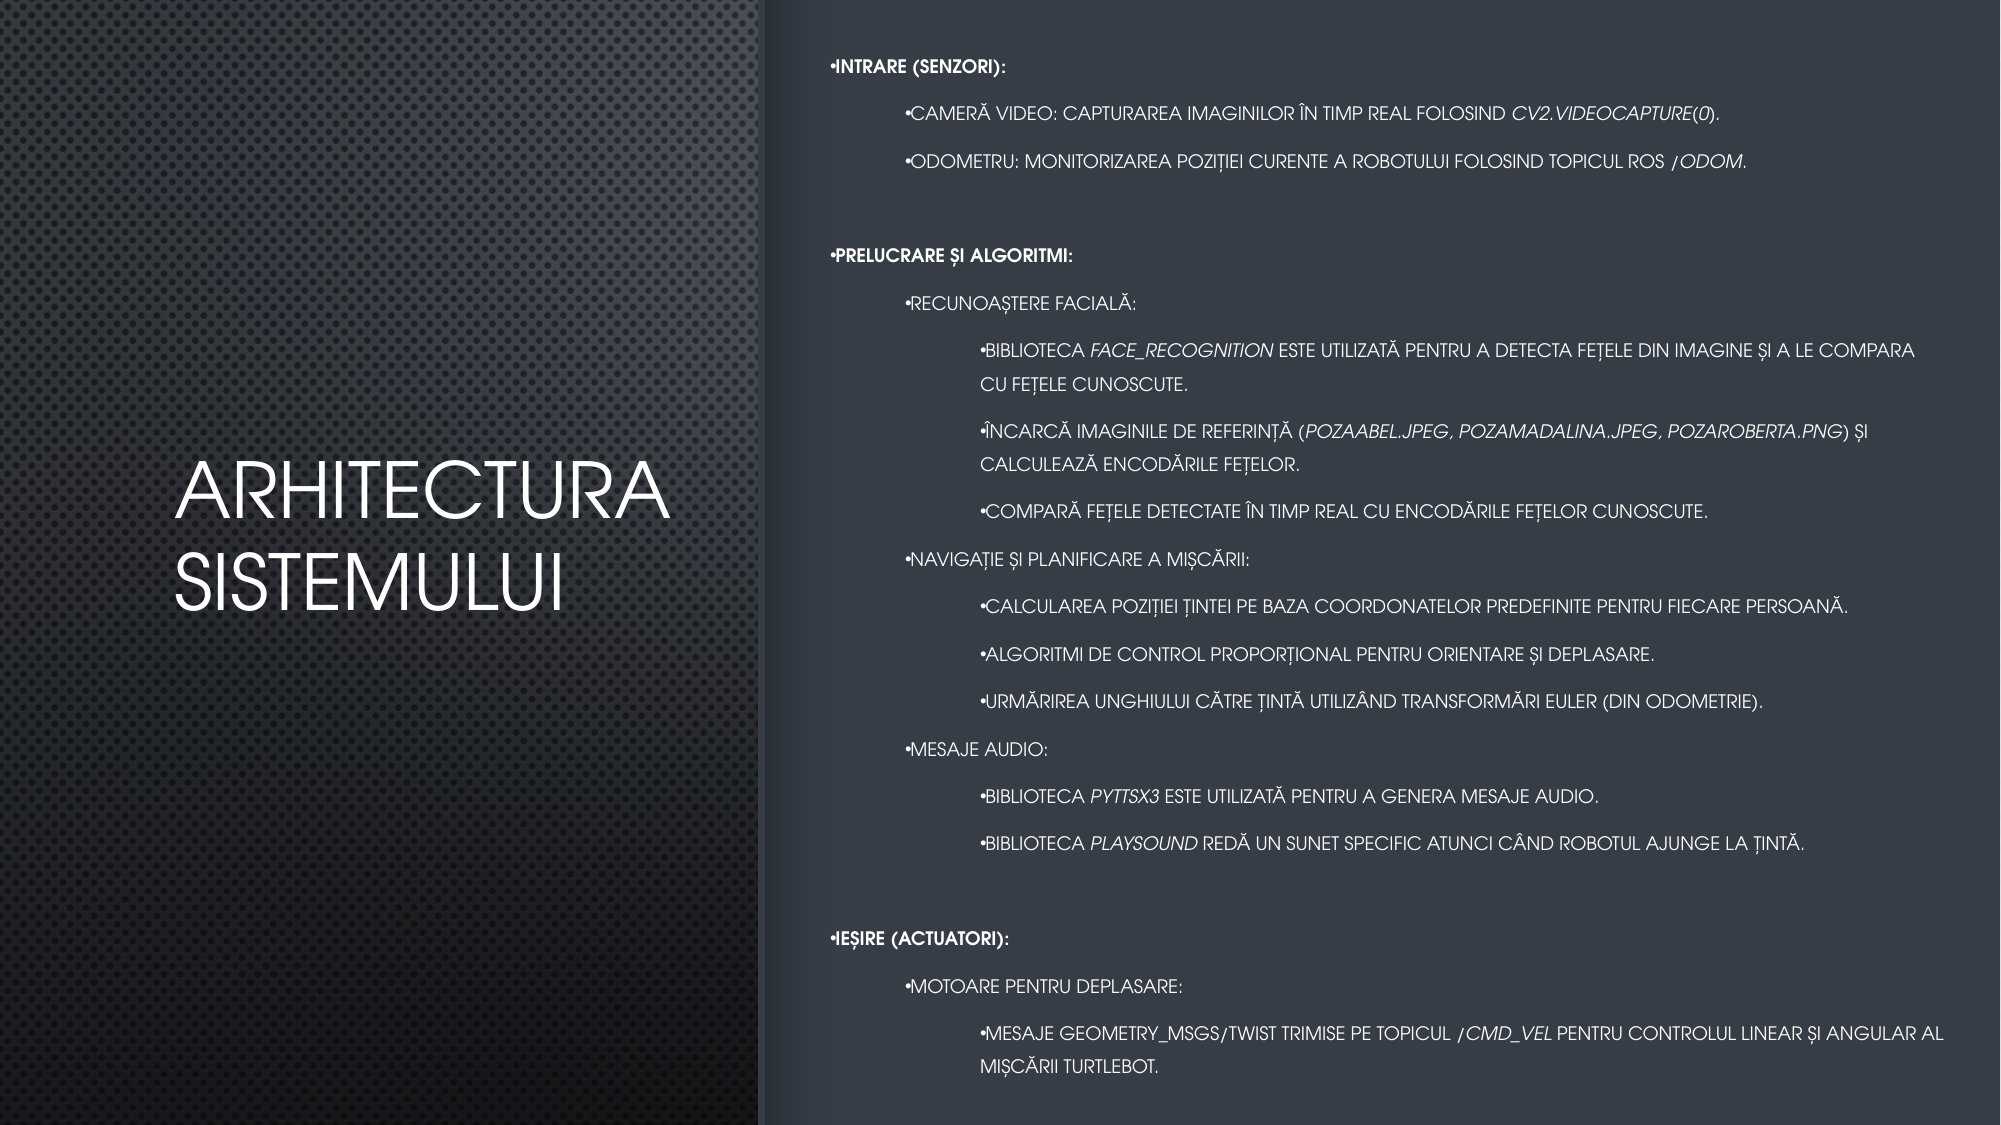

Intrare (Senzori):
Cameră video: Capturarea imaginilor în timp real folosind cv2.VideoCapture(0).
Odometru: Monitorizarea poziției curente a robotului folosind topicul ROS /odom.

Prelucrare și Algoritmi:
Recunoaștere facială:
Biblioteca face_recognition este utilizată pentru a detecta fețele din imagine și a le compara cu fețele cunoscute.
Încarcă imaginile de referință (pozaAbel.jpeg, pozaMadalina.jpeg, pozaRoberta.png) și calculează encodările fețelor.
Compară fețele detectate în timp real cu encodările fețelor cunoscute.
Navigație și planificare a mișcării:
Calcularea poziției țintei pe baza coordonatelor predefinite pentru fiecare persoană.
Algoritmi de control proporțional pentru orientare și deplasare.
Urmărirea unghiului către țintă utilizând transformări Euler (din odometrie).
Mesaje audio:
Biblioteca pyttsx3 este utilizată pentru a genera mesaje audio.
Biblioteca playsound redă un sunet specific atunci când robotul ajunge la țintă.

Ieșire (Actuatori):
Motoare pentru deplasare:
Mesaje geometry_msgs/Twist trimise pe topicul /cmd_vel pentru controlul linear și angular al mișcării TurtleBot.

# Arhitectura Sistemului